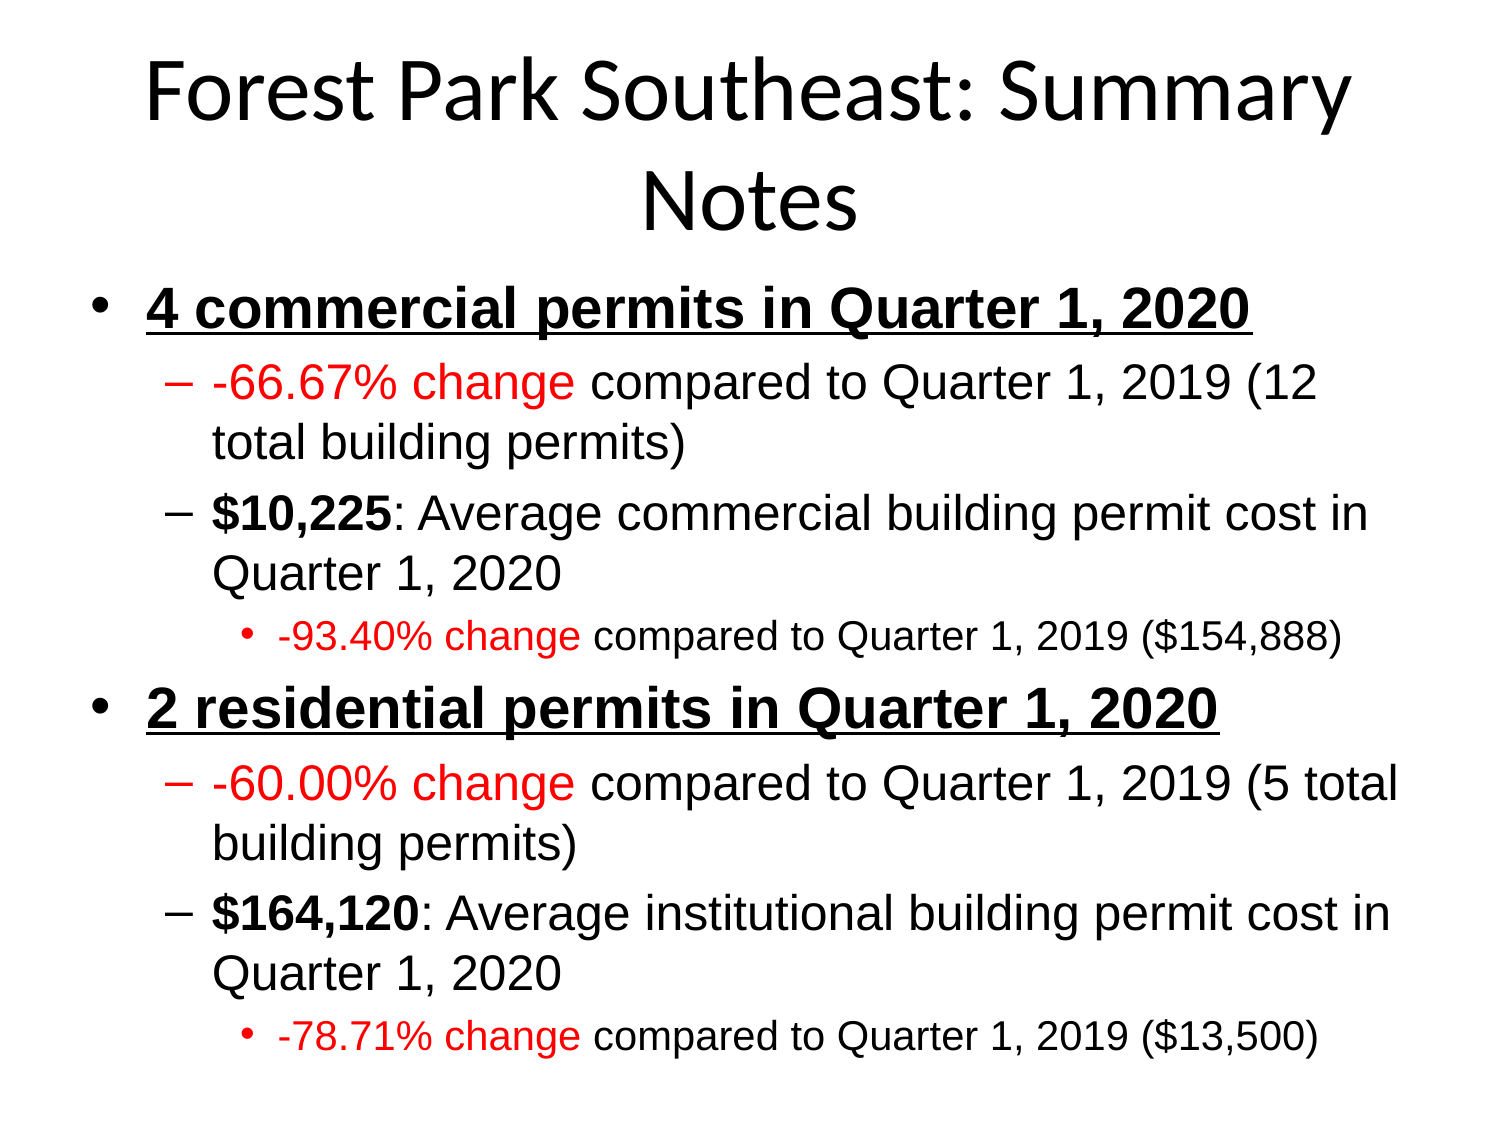

# Forest Park Southeast: Summary Notes
4 commercial permits in Quarter 1, 2020
-66.67% change compared to Quarter 1, 2019 (12 total building permits)
$10,225: Average commercial building permit cost in Quarter 1, 2020
-93.40% change compared to Quarter 1, 2019 ($154,888)
2 residential permits in Quarter 1, 2020
-60.00% change compared to Quarter 1, 2019 (5 total building permits)
$164,120: Average institutional building permit cost in Quarter 1, 2020
-78.71% change compared to Quarter 1, 2019 ($13,500)